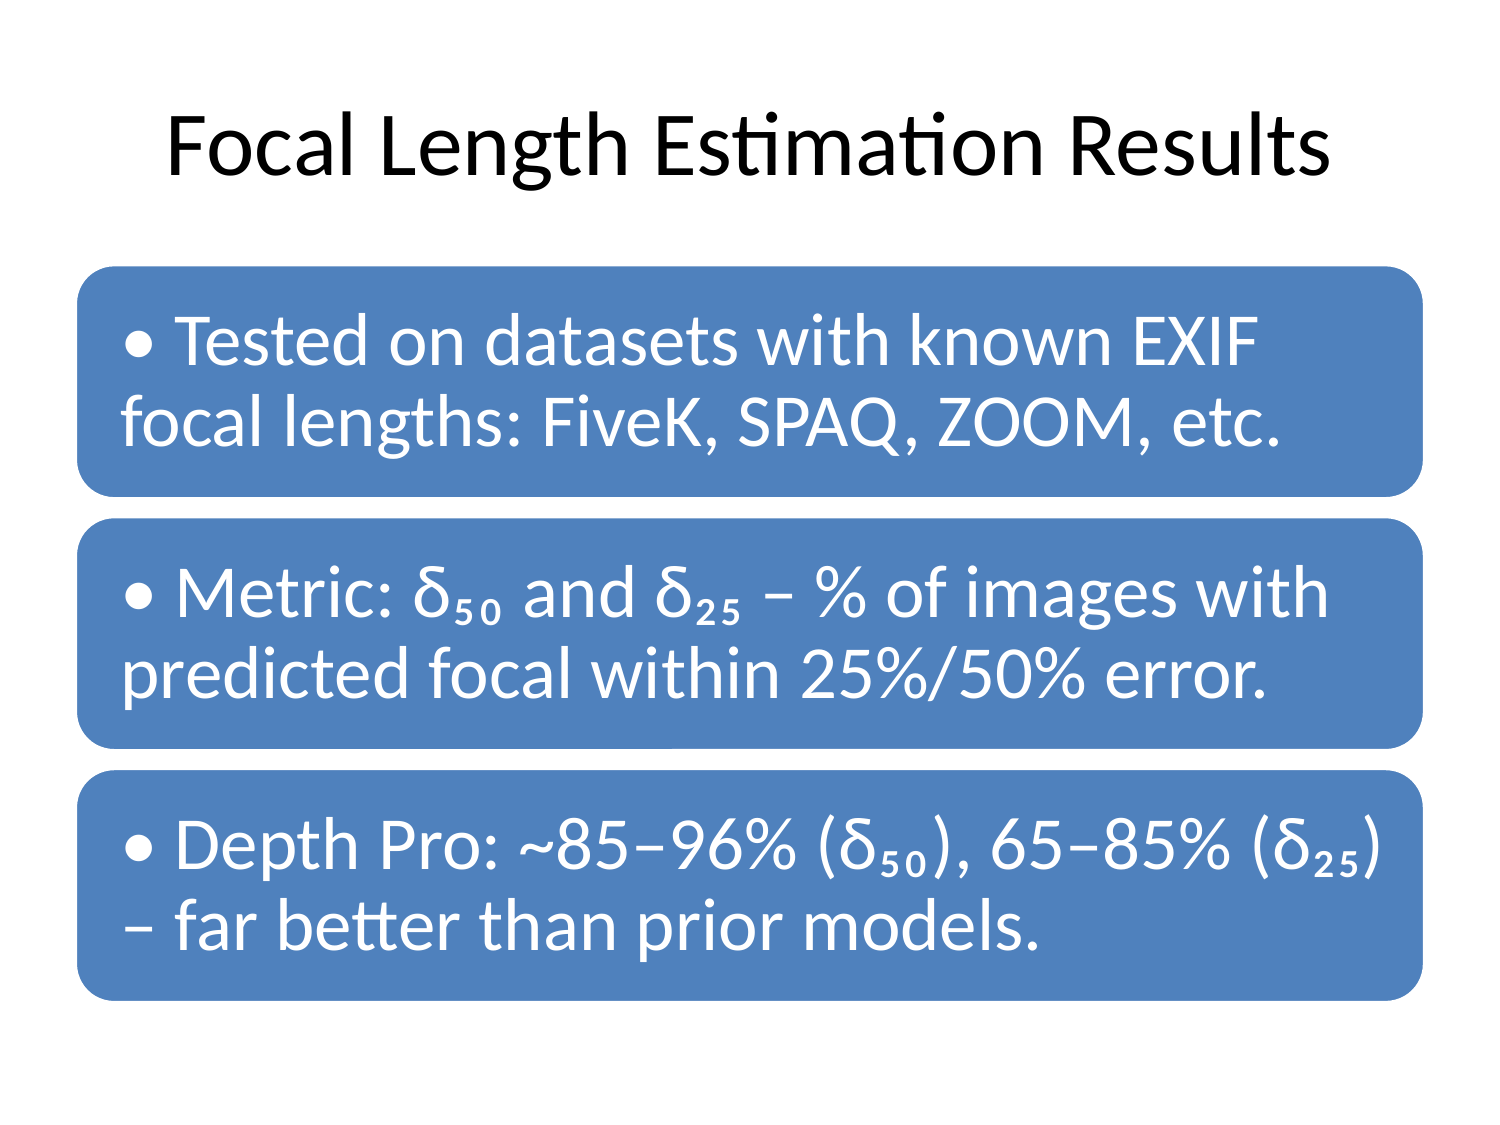

# Focal Length Estimation Results
• Tested on datasets with known EXIF focal lengths: FiveK, SPAQ, ZOOM, etc.
• Metric: δ₅₀ and δ₂₅ – % of images with predicted focal within 25%/50% error.
• Depth Pro: ~85–96% (δ₅₀), 65–85% (δ₂₅) – far better than prior models.